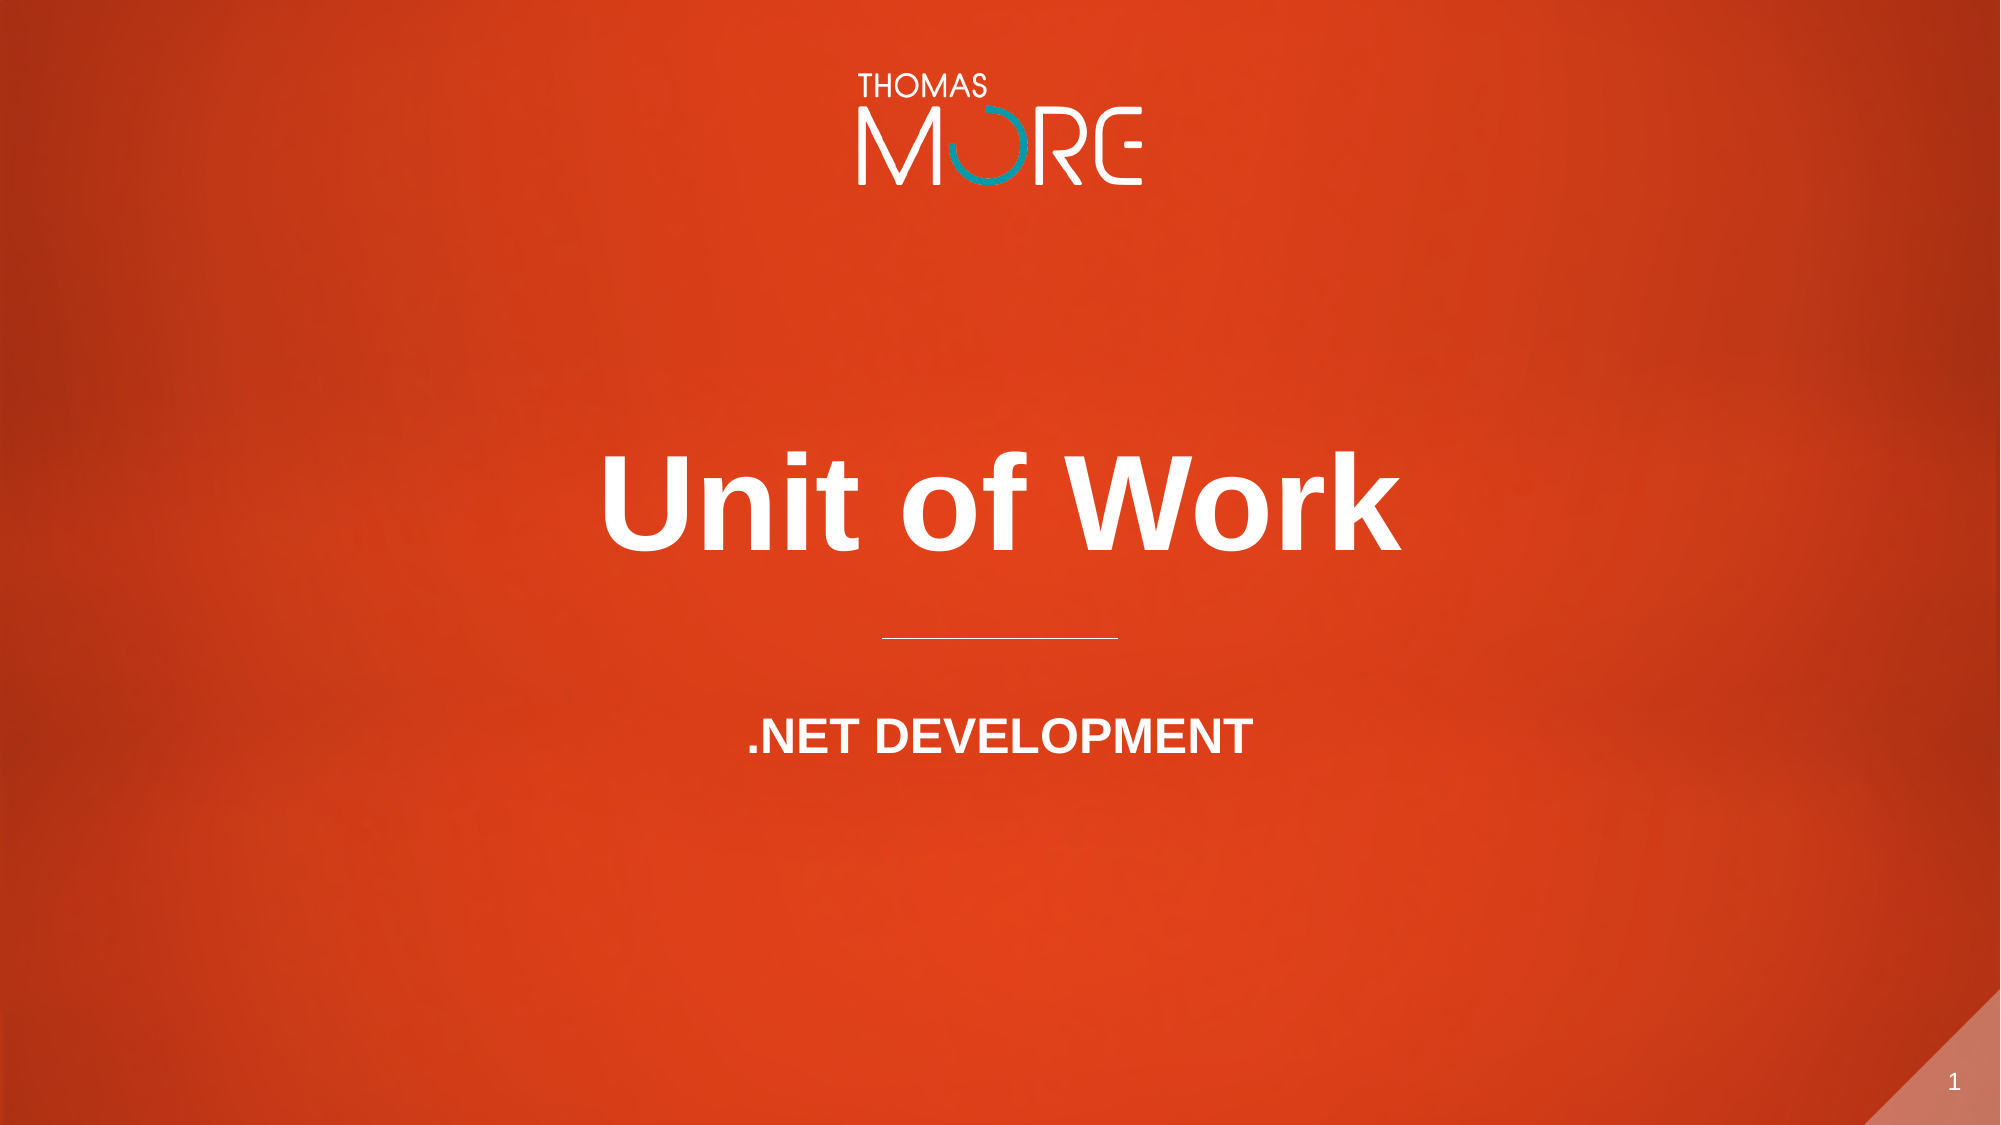

# Unit of Work
.NET Development
1